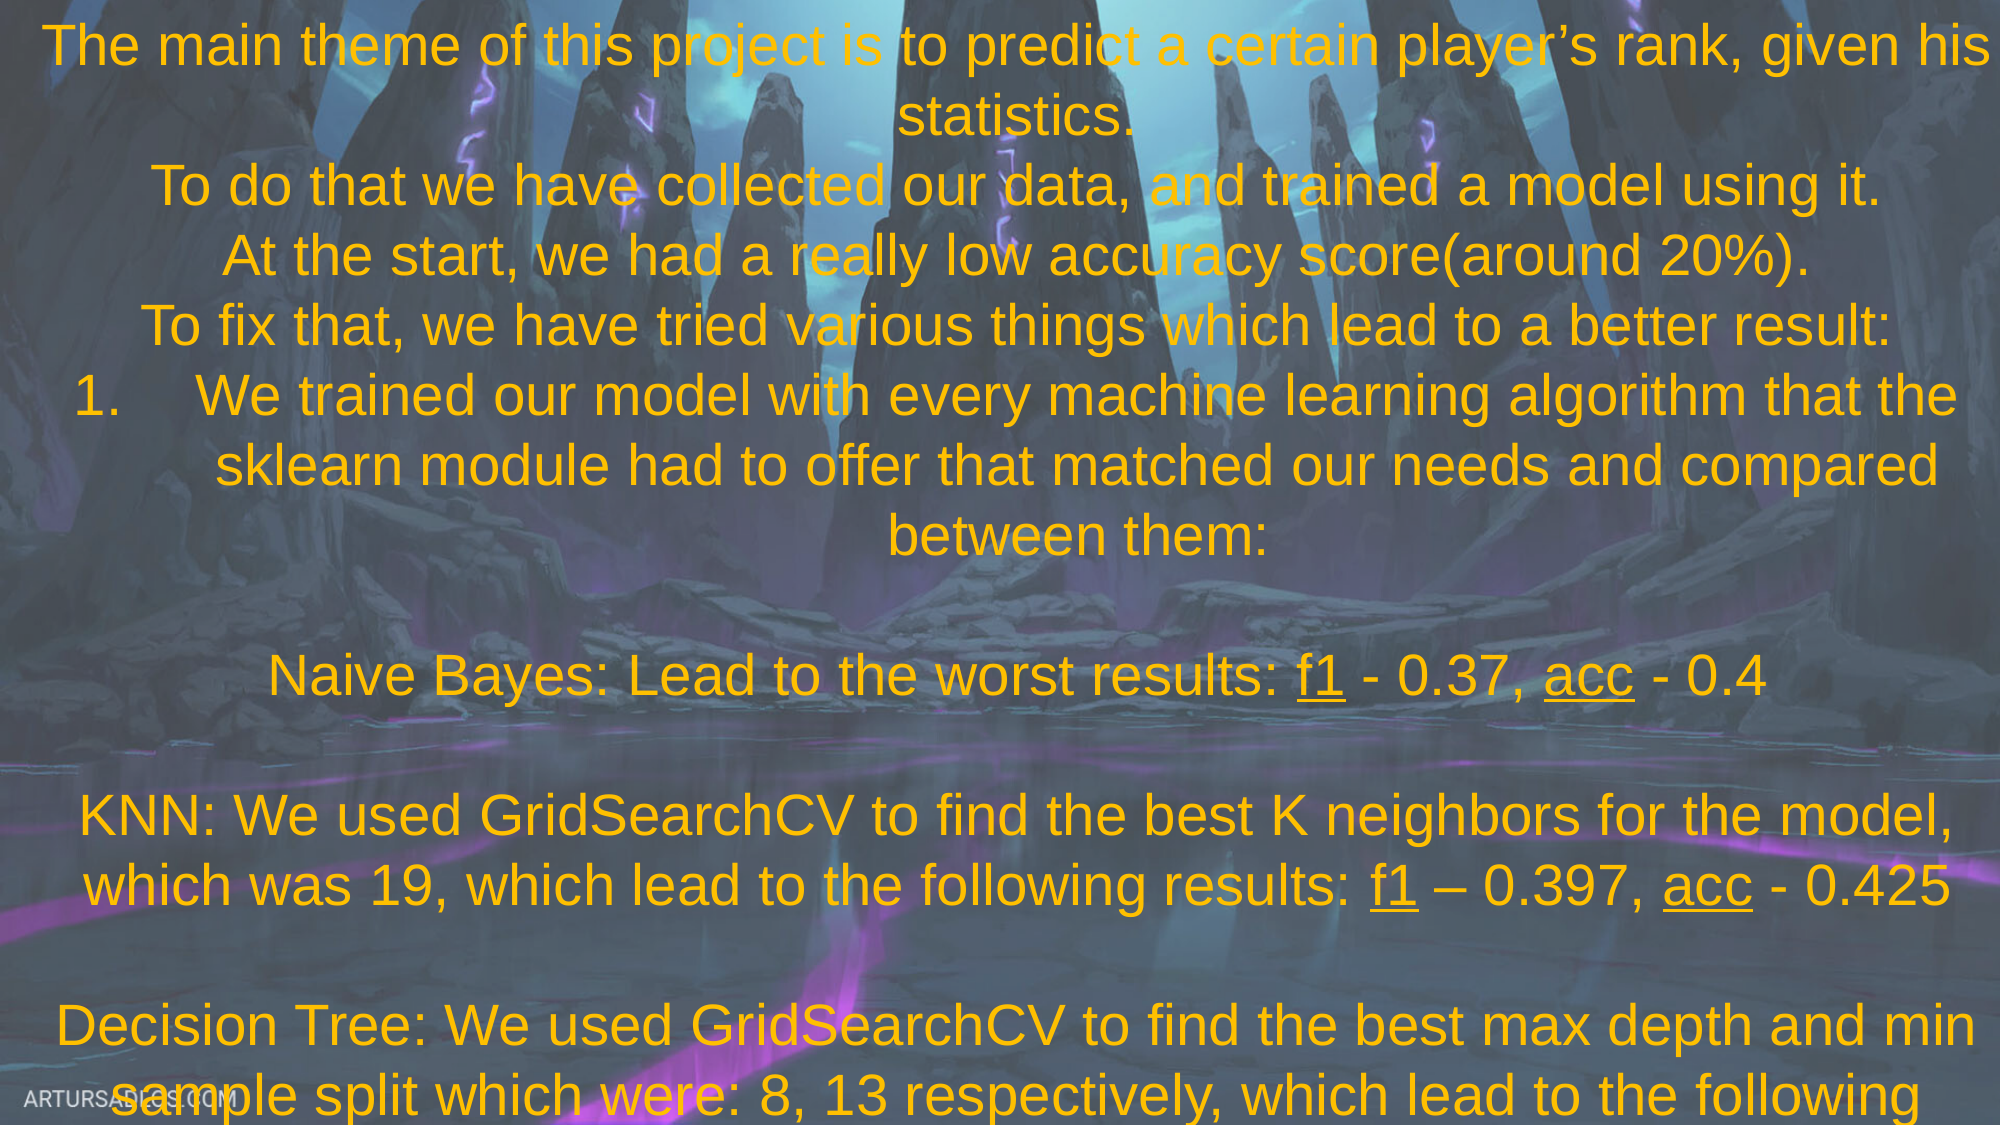

The main theme of this project is to predict a certain player’s rank, given his statistics.
To do that we have collected our data, and trained a model using it.
At the start, we had a really low accuracy score(around 20%).
To fix that, we have tried various things which lead to a better result:
We trained our model with every machine learning algorithm that the sklearn module had to offer that matched our needs and compared between them:

Naive Bayes: Lead to the worst results: f1 - 0.37, acc - 0.4

KNN: We used GridSearchCV to find the best K neighbors for the model, which was 19, which lead to the following results: f1 – 0.397, acc - 0.425

Decision Tree: We used GridSearchCV to find the best max depth and min sample split which were: 8, 13 respectively, which lead to the following results: f1 - 0.423, acc - 0.433